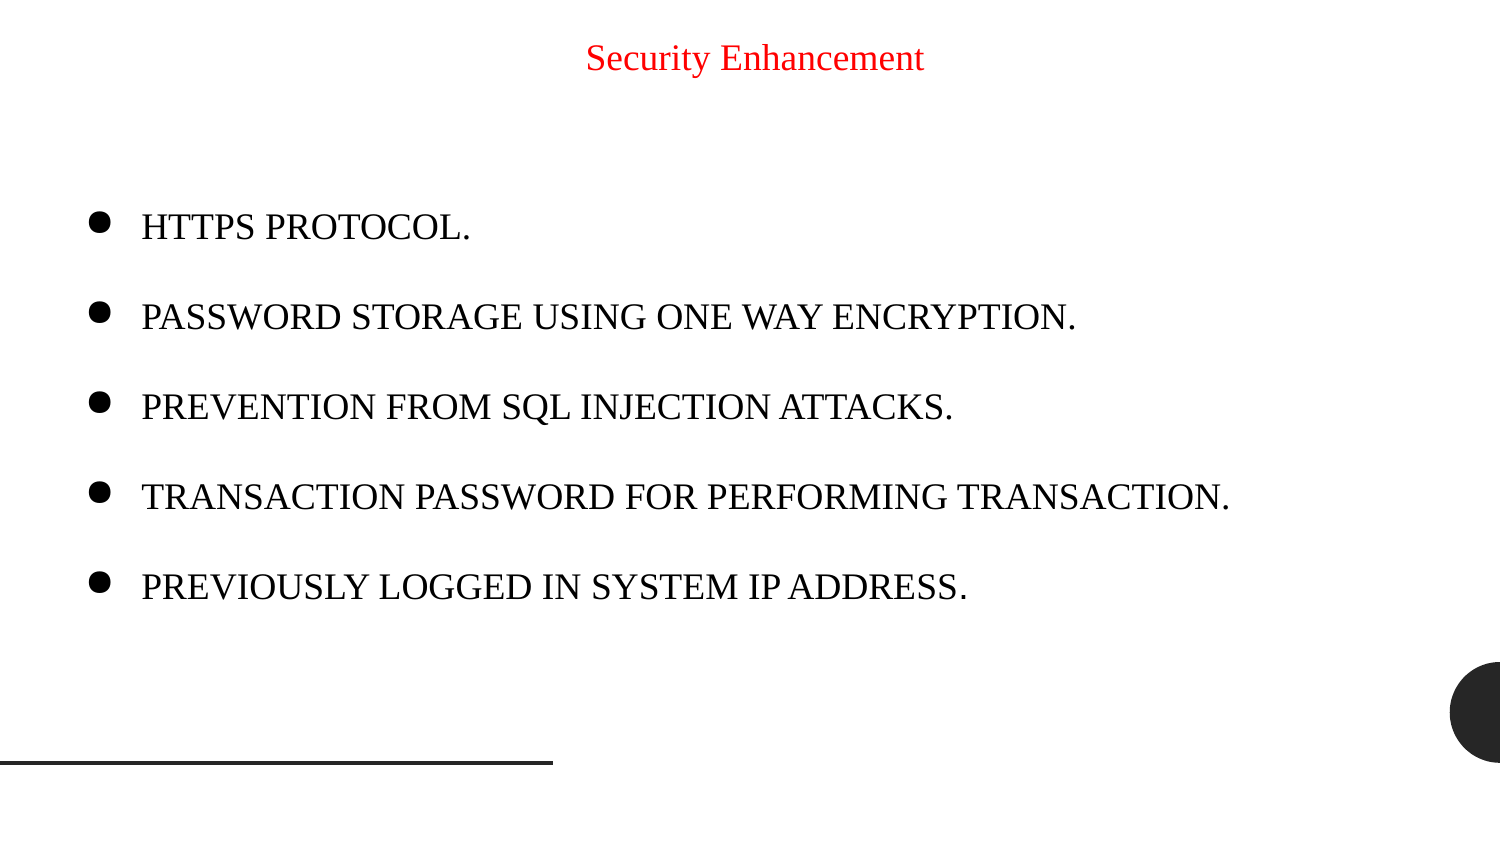

Security Enhancement

HTTPS PROTOCOL.
PASSWORD STORAGE USING ONE WAY ENCRYPTION.
PREVENTION FROM SQL INJECTION ATTACKS.
TRANSACTION PASSWORD FOR PERFORMING TRANSACTION.
PREVIOUSLY LOGGED IN SYSTEM IP ADDRESS.